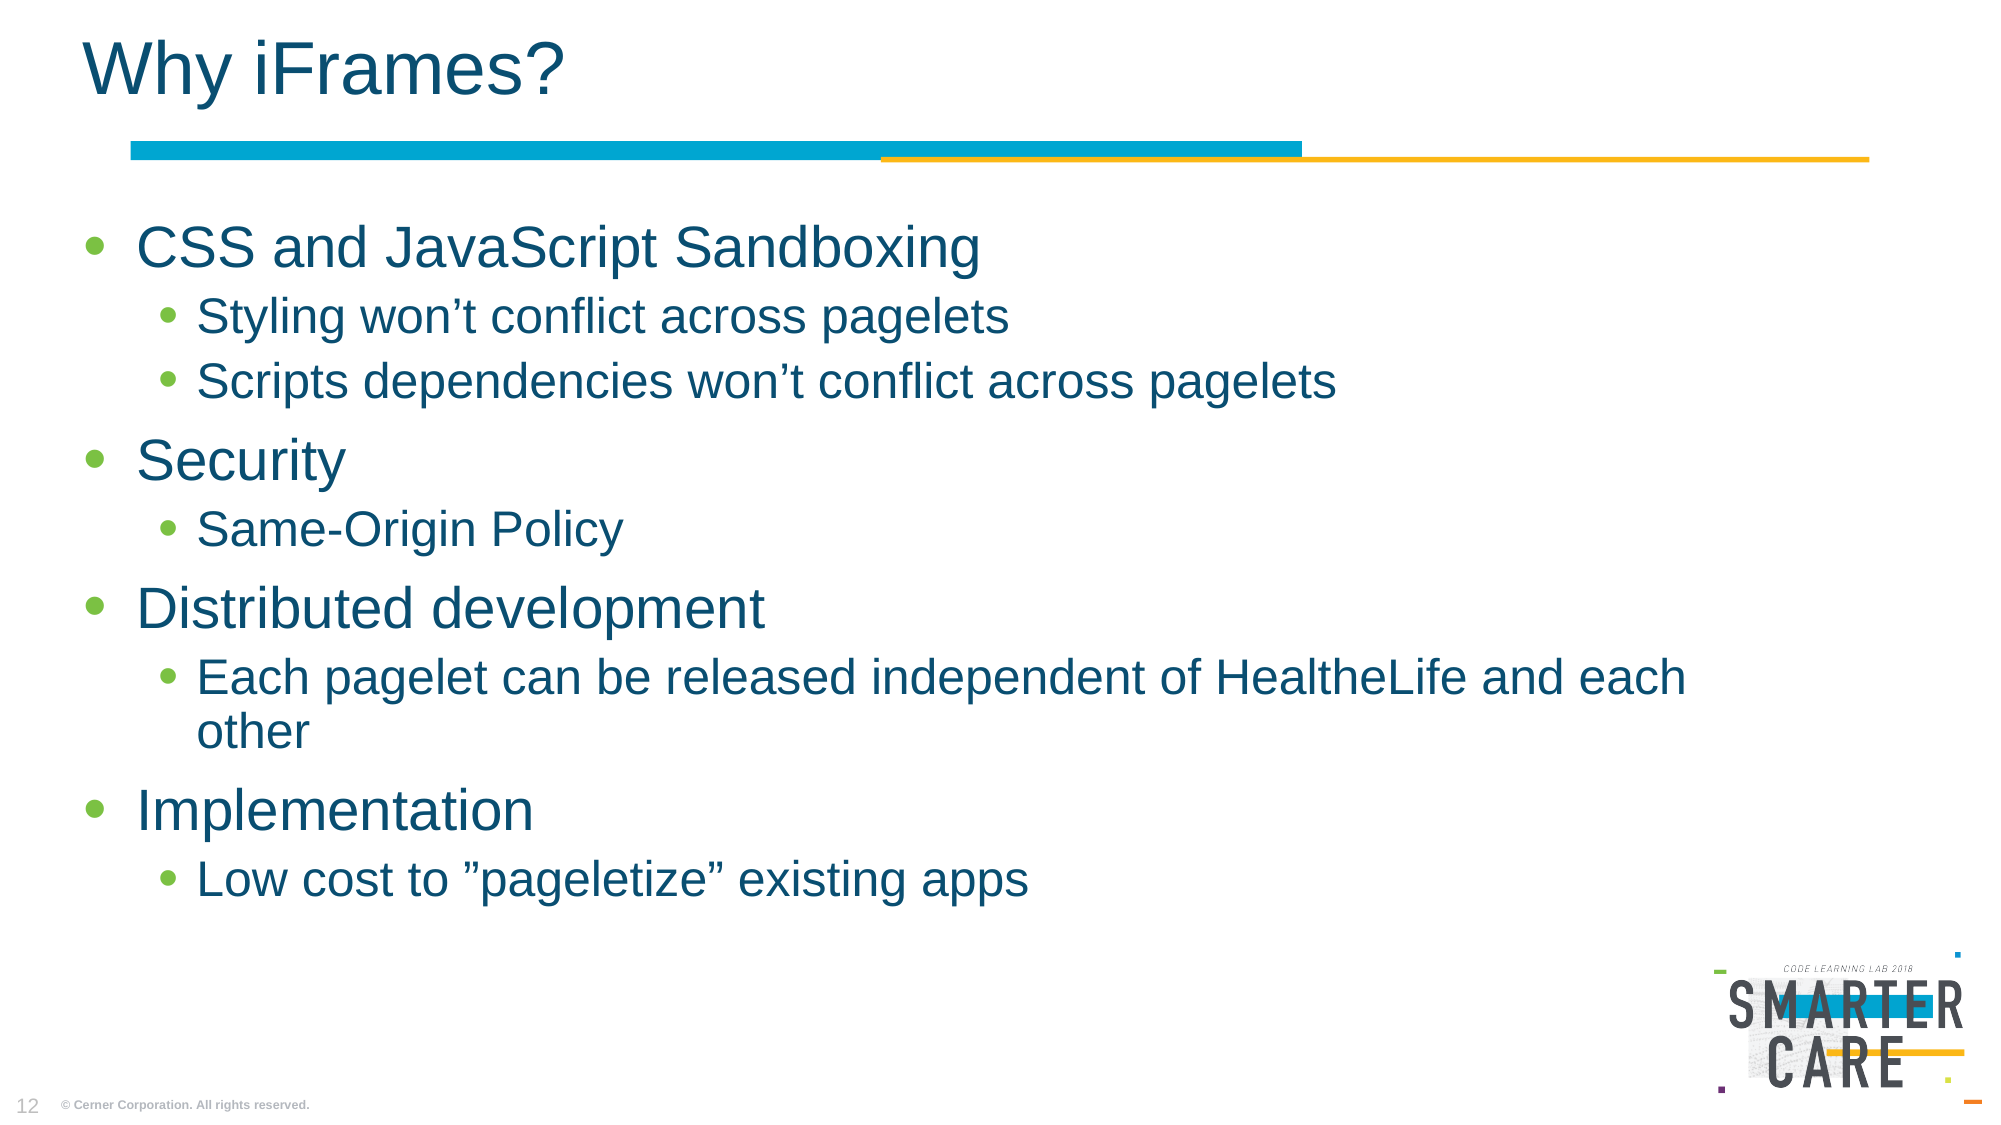

# Why iFrames?
CSS and JavaScript Sandboxing
Styling won’t conflict across pagelets
Scripts dependencies won’t conflict across pagelets
Security
Same-Origin Policy
Distributed development
Each pagelet can be released independent of HealtheLife and each other
Implementation
Low cost to ”pageletize” existing apps